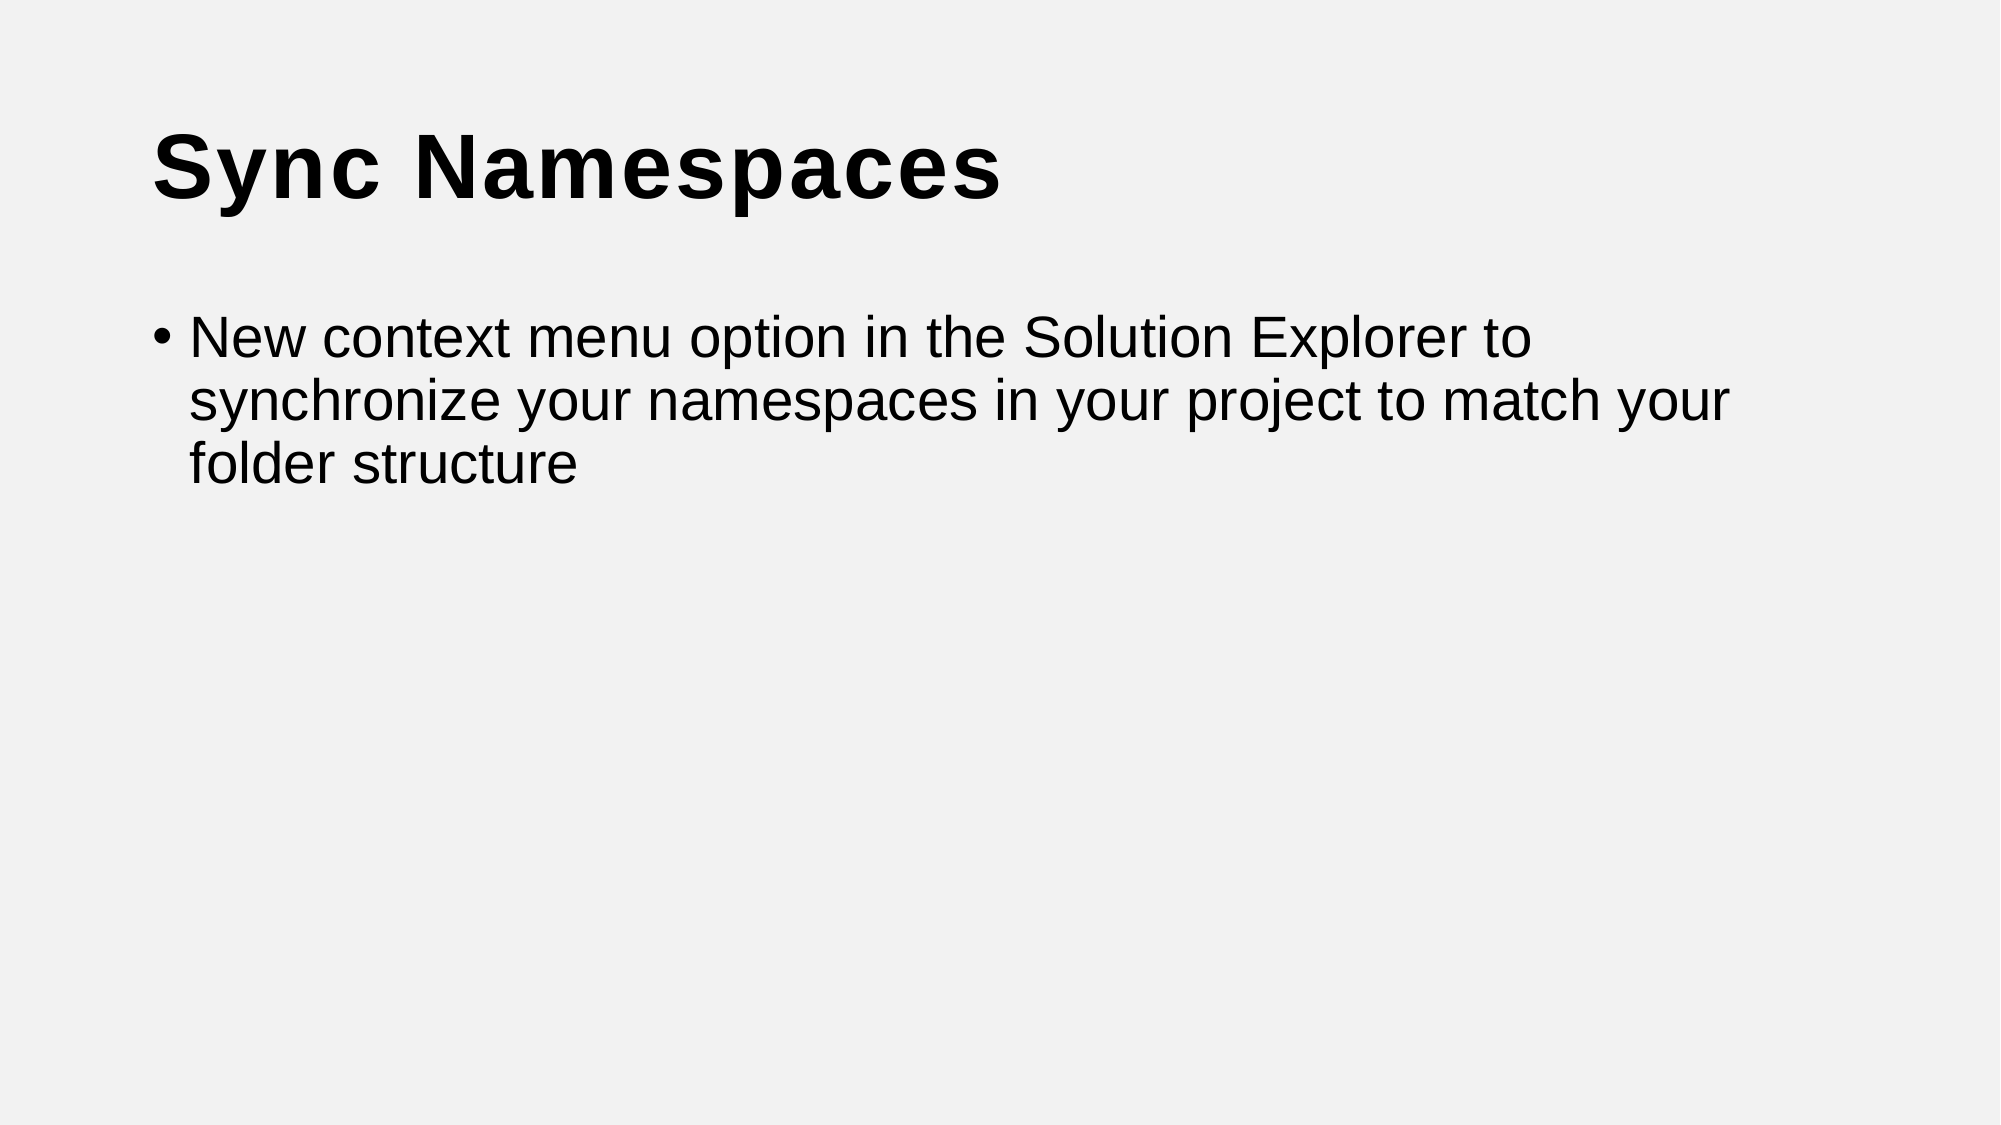

# Sync Namespaces
New context menu option in the Solution Explorer to synchronize your namespaces in your project to match your folder structure